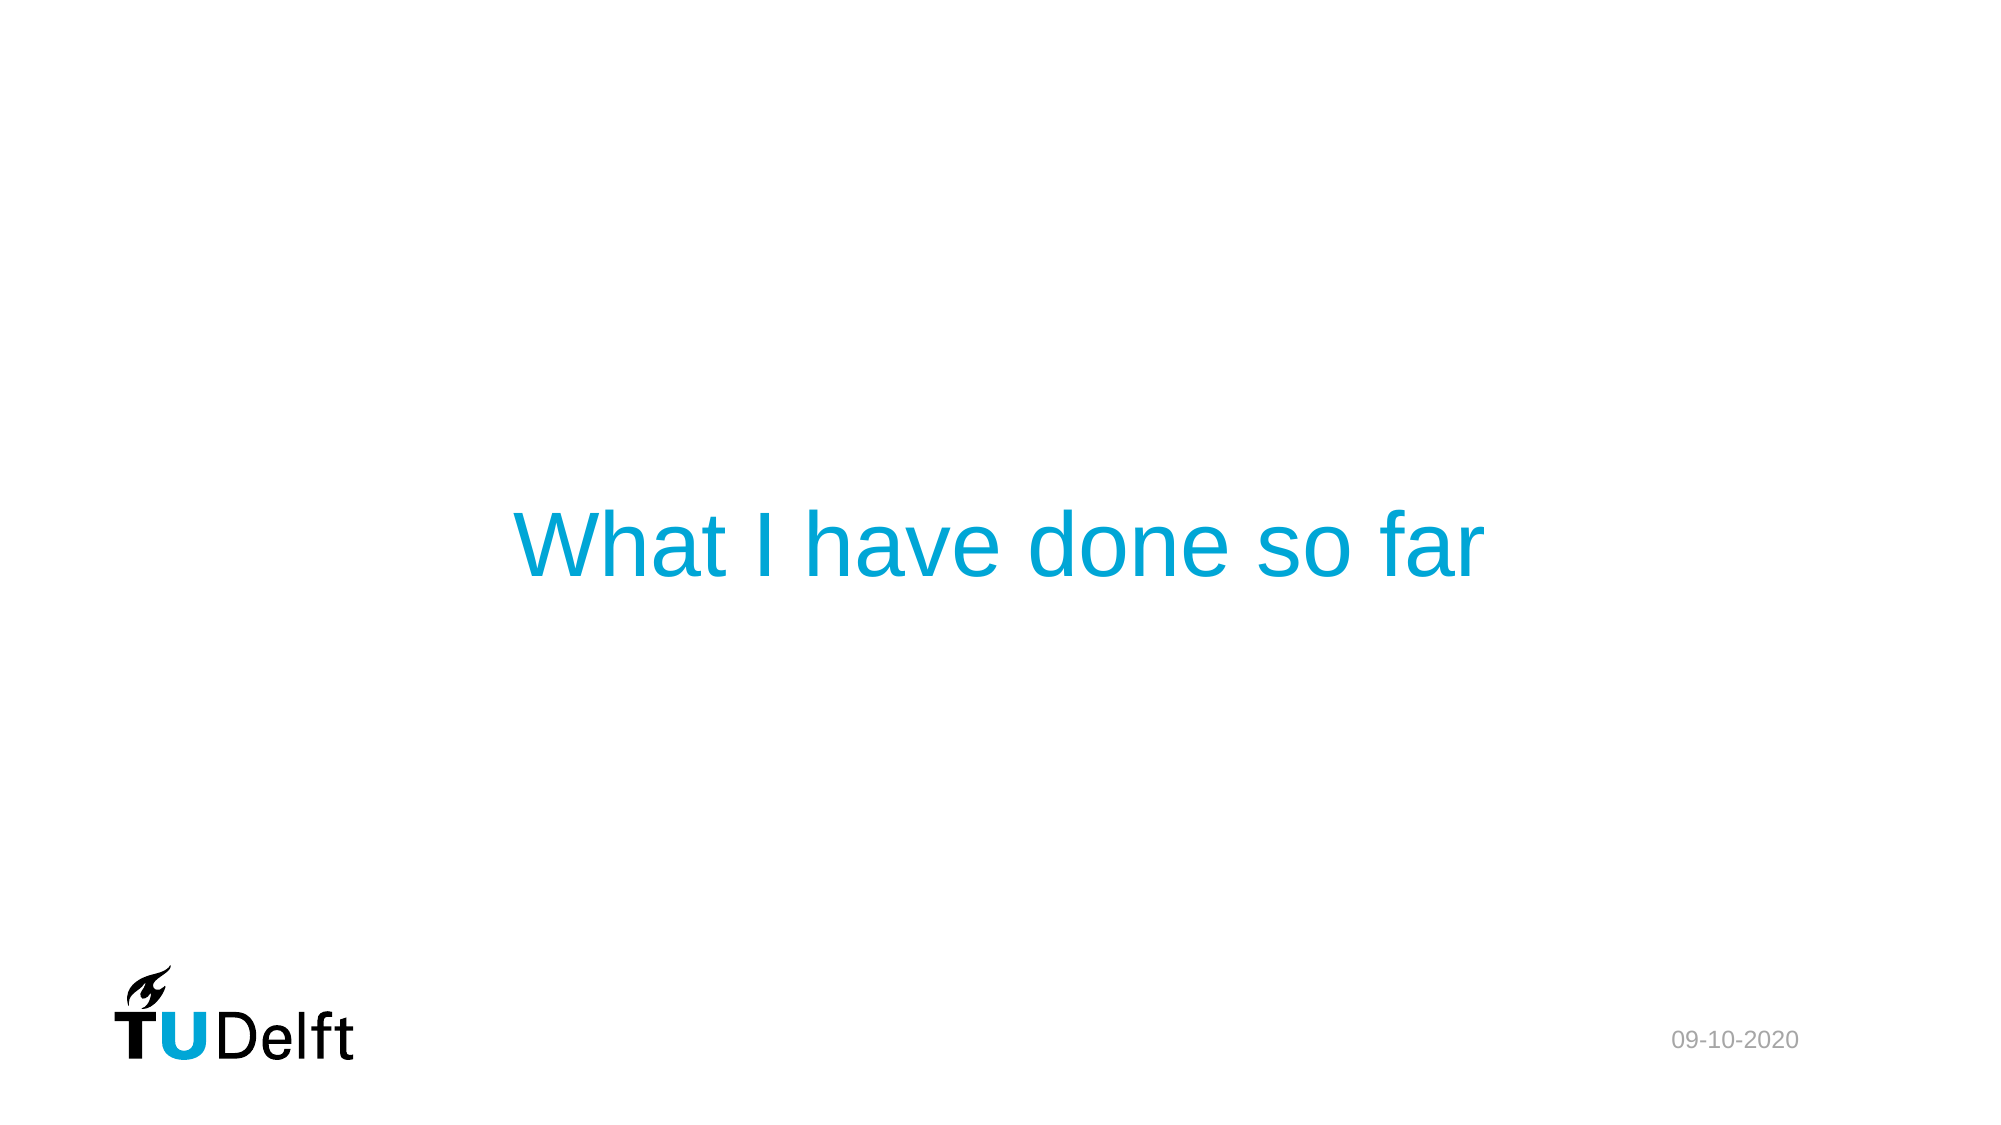

What I have done so far
09-10-2020